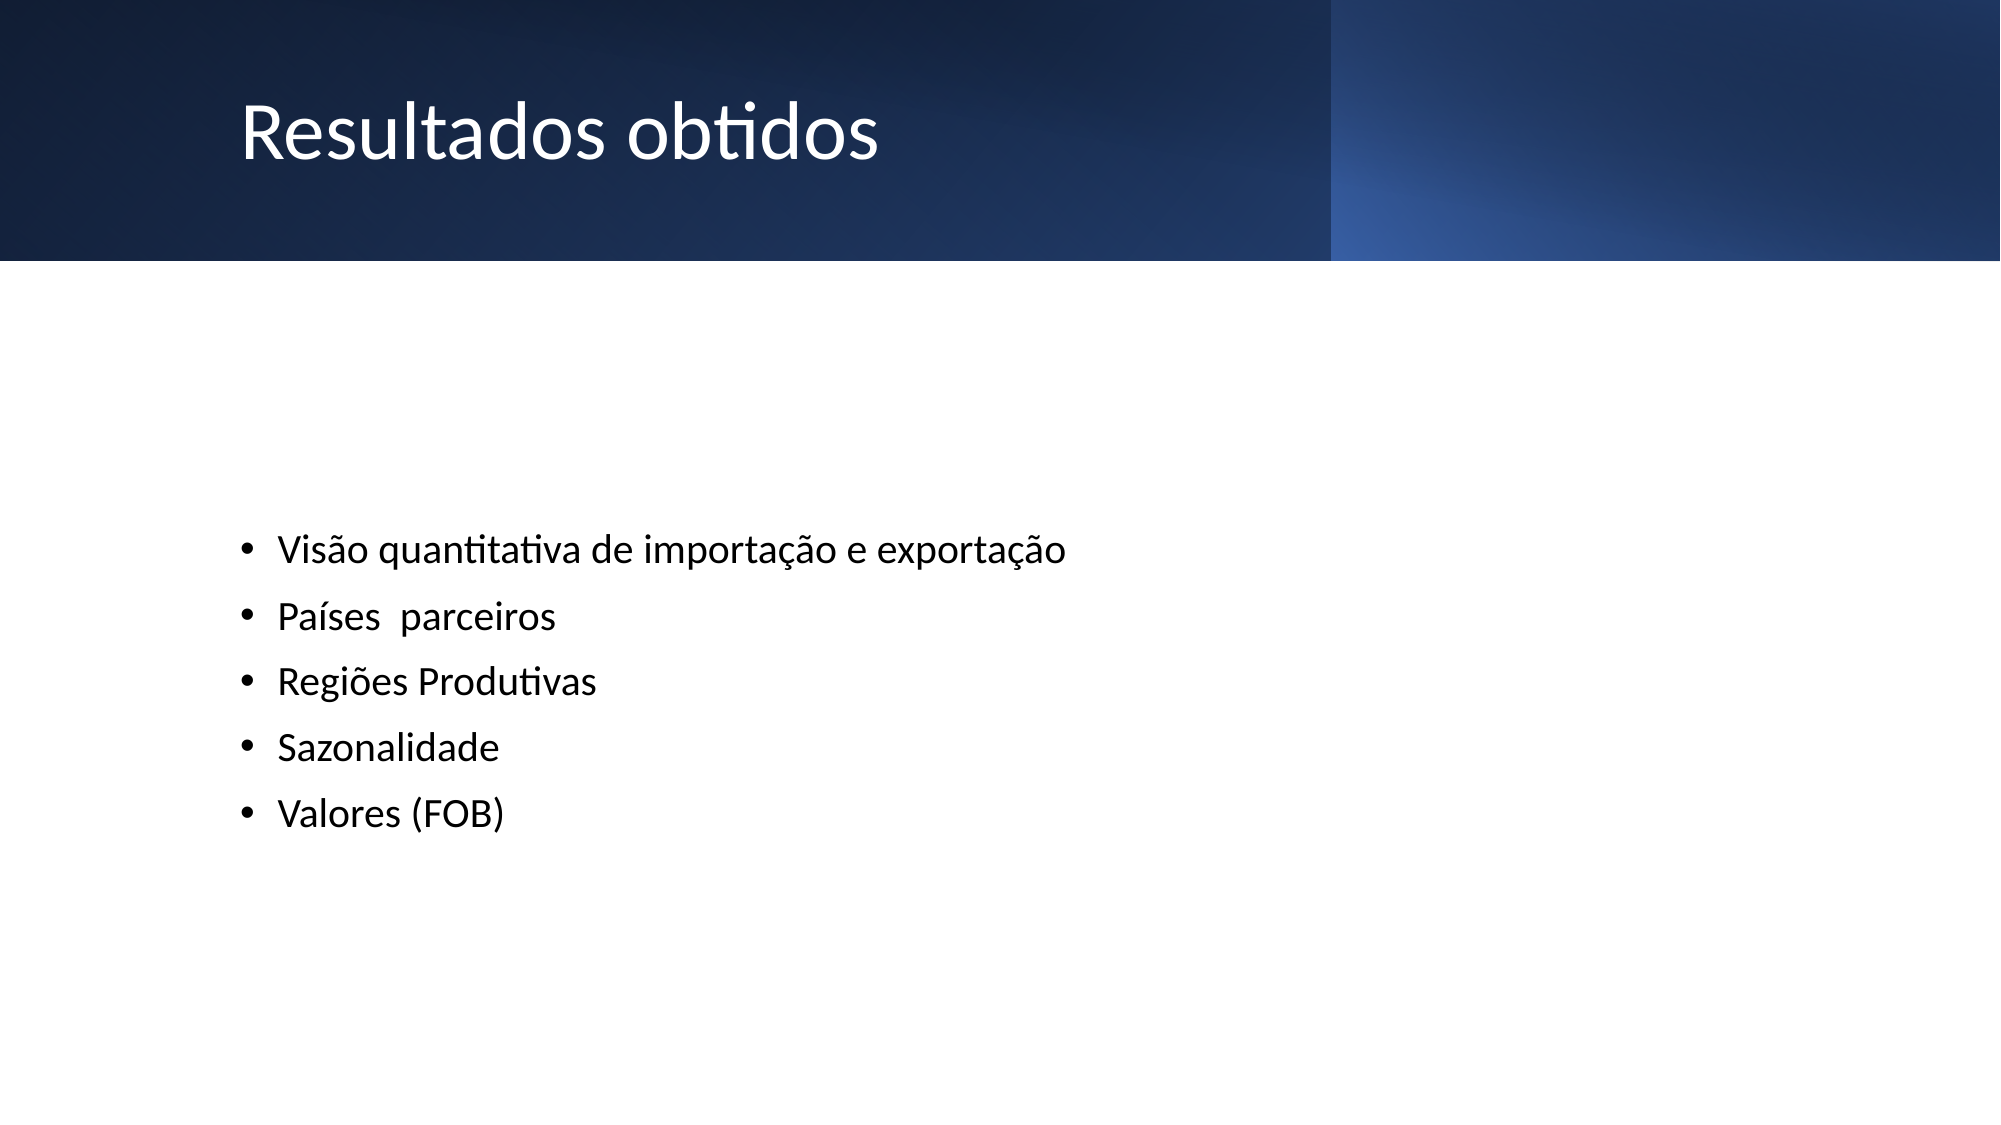

# Resultados obtidos
Visão quantitativa de importação e exportação
Países  parceiros
Regiões Produtivas
Sazonalidade
Valores (FOB)